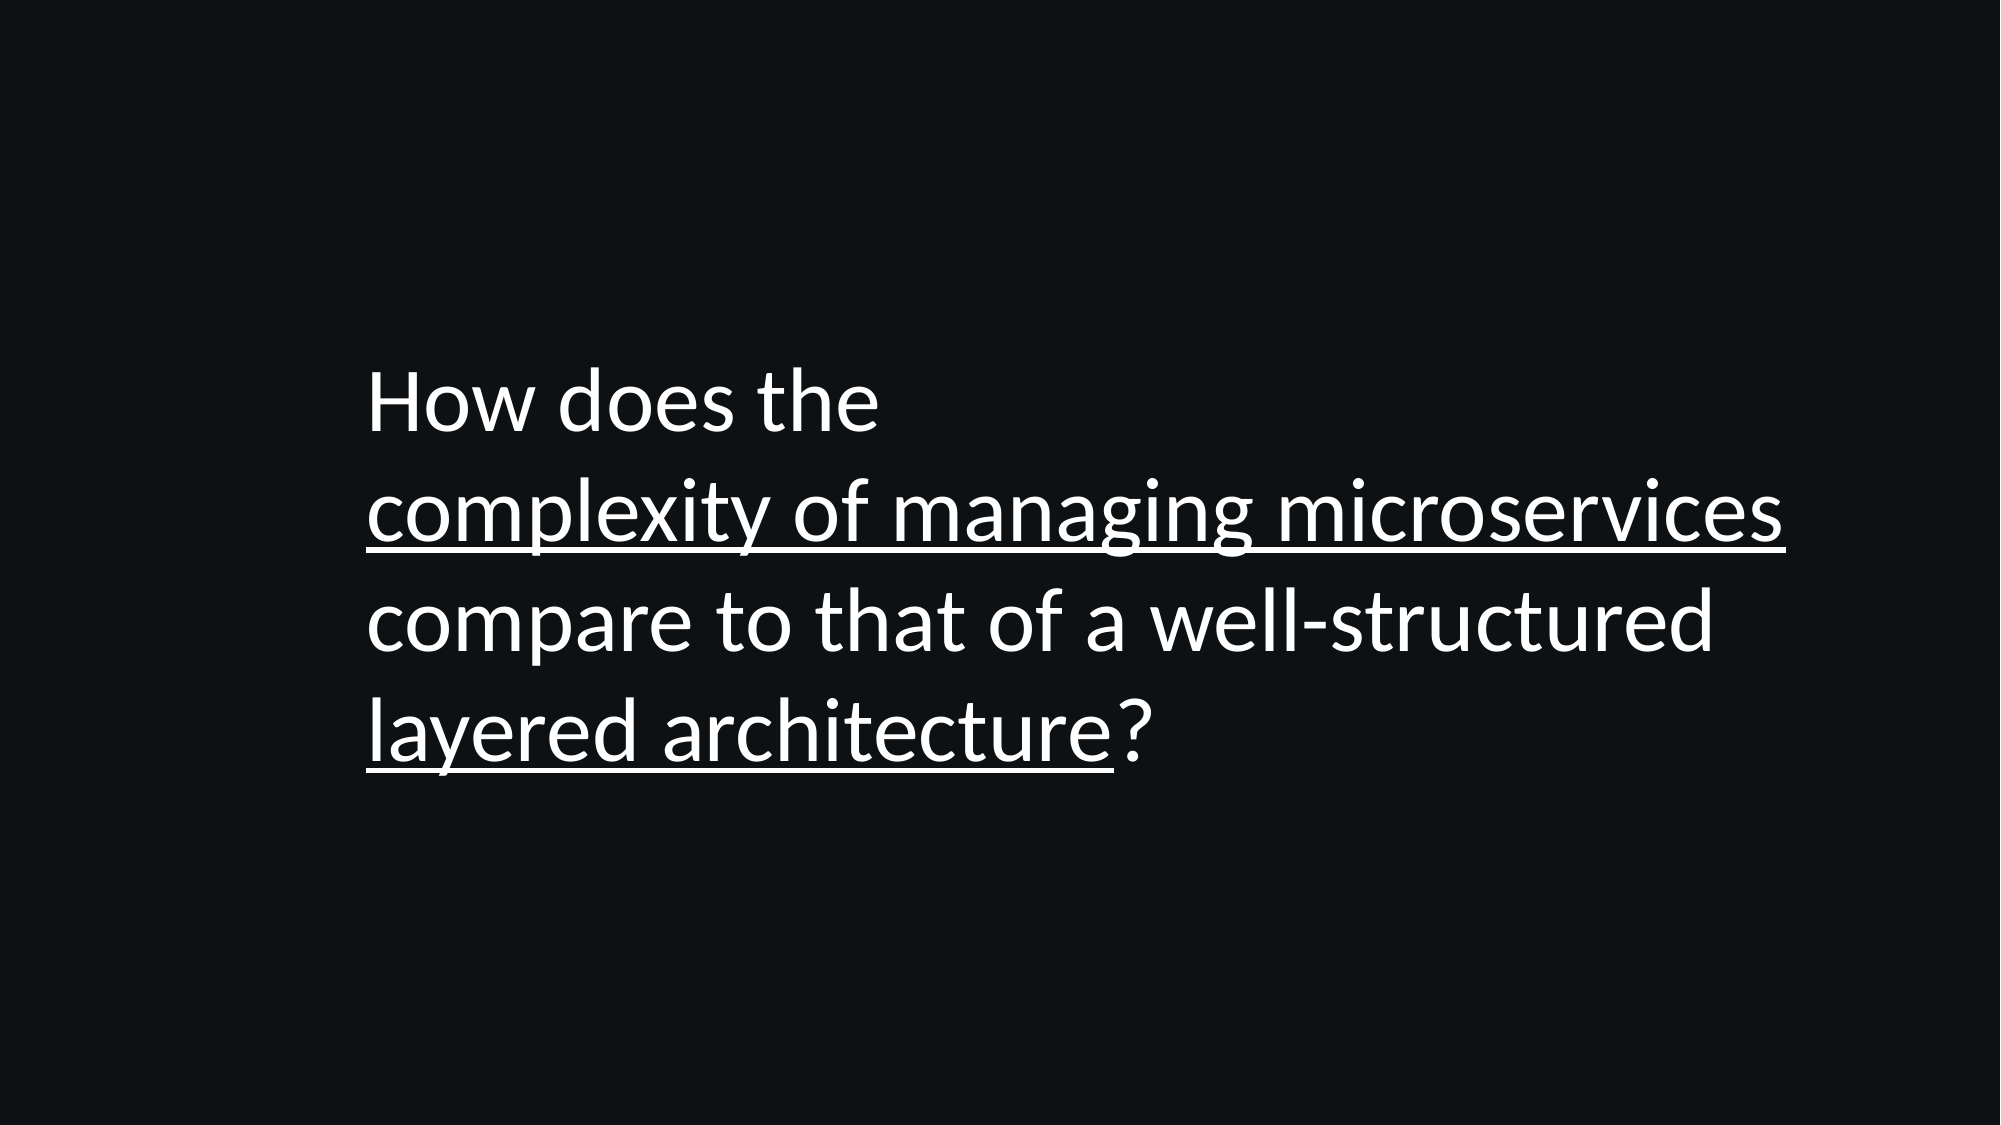

How does the
complexity of managing microservices
compare to that of a well-structured
layered architecture?